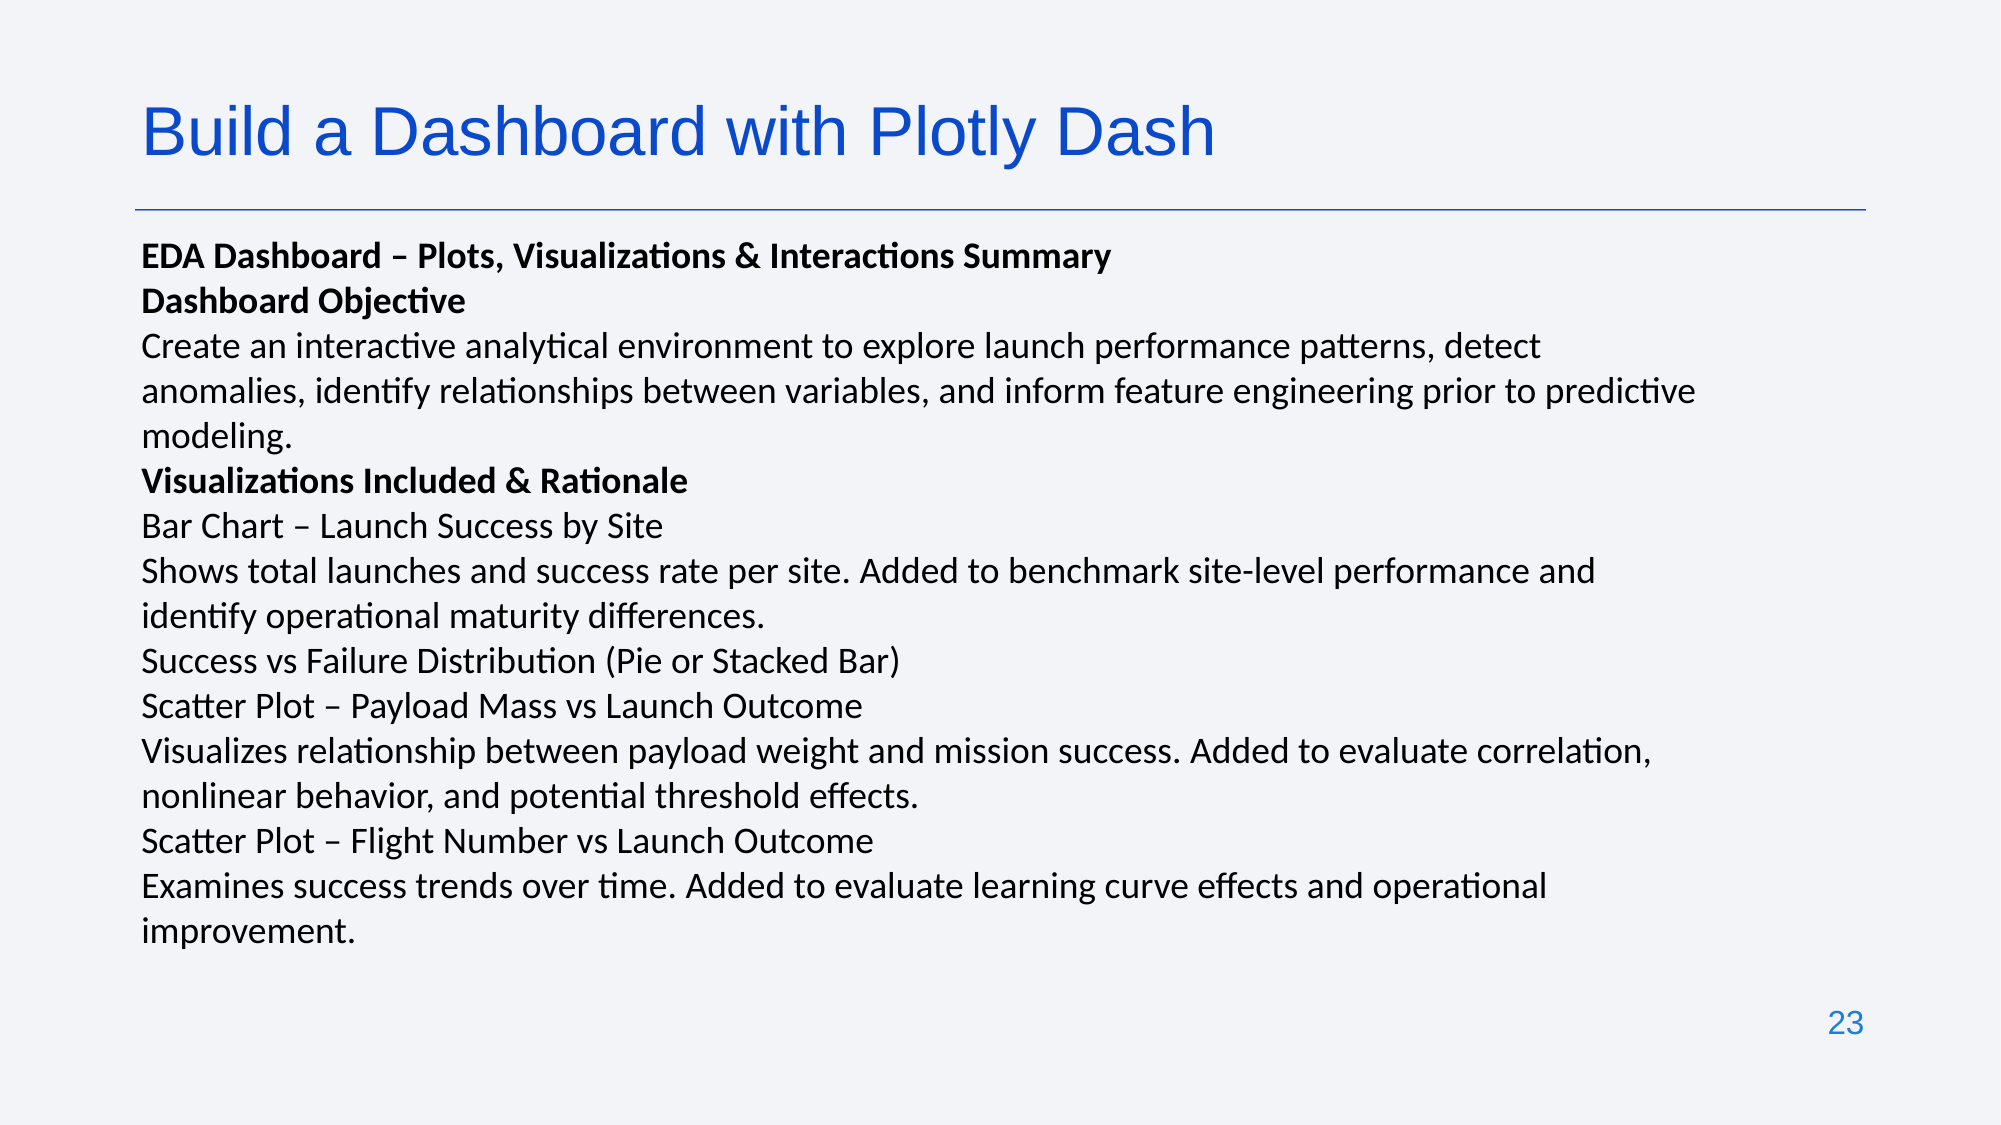

Build a Dashboard with Plotly Dash
EDA Dashboard – Plots, Visualizations & Interactions Summary
Dashboard Objective
Create an interactive analytical environment to explore launch performance patterns, detect anomalies, identify relationships between variables, and inform feature engineering prior to predictive modeling.
Visualizations Included & Rationale
Bar Chart – Launch Success by Site
Shows total launches and success rate per site. Added to benchmark site-level performance and identify operational maturity differences.
Success vs Failure Distribution (Pie or Stacked Bar)
Scatter Plot – Payload Mass vs Launch Outcome
Visualizes relationship between payload weight and mission success. Added to evaluate correlation, nonlinear behavior, and potential threshold effects.
Scatter Plot – Flight Number vs Launch Outcome
Examines success trends over time. Added to evaluate learning curve effects and operational improvement.

23